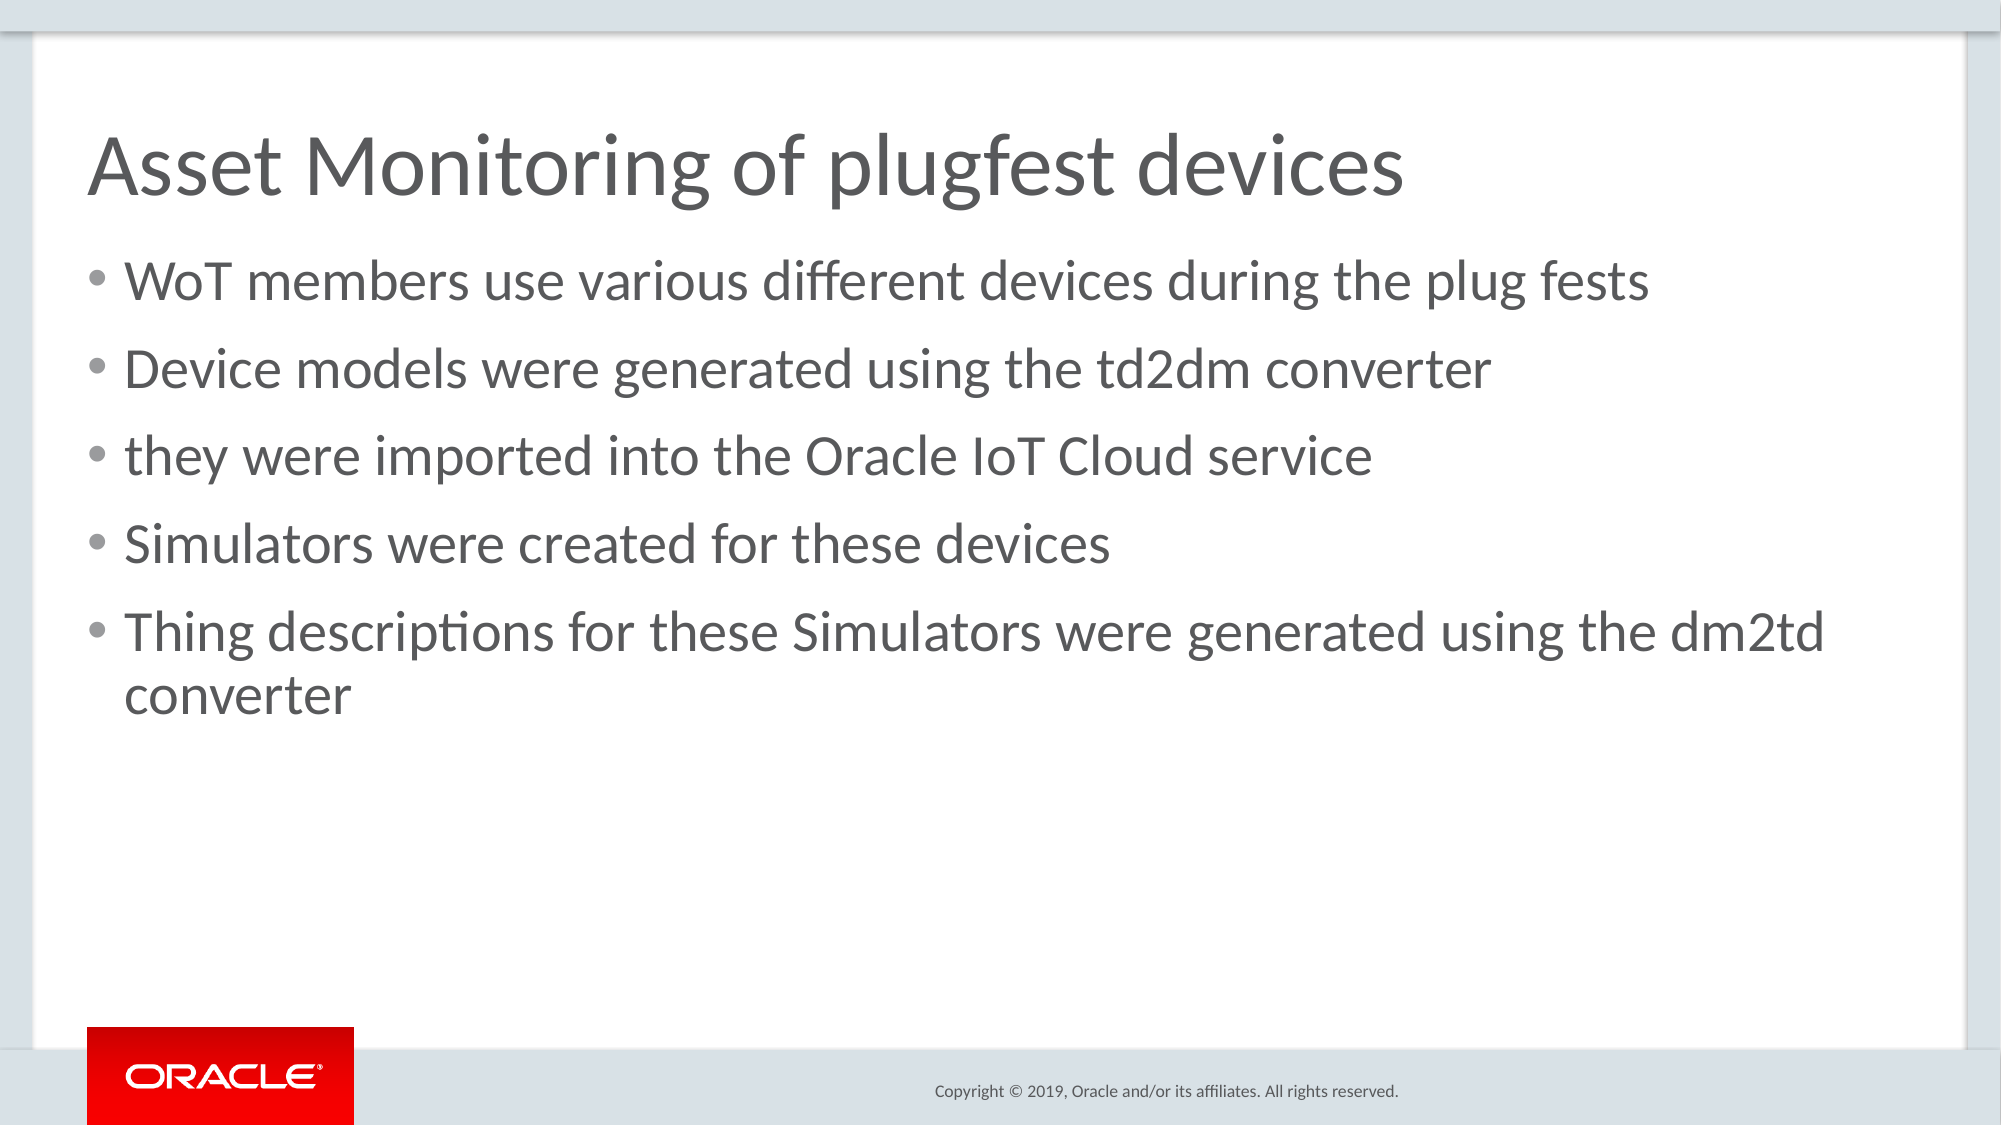

# Asset Monitoring of plugfest devices
WoT members use various different devices during the plug fests
Device models were generated using the td2dm converter
they were imported into the Oracle IoT Cloud service
Simulators were created for these devices
Thing descriptions for these Simulators were generated using the dm2td converter